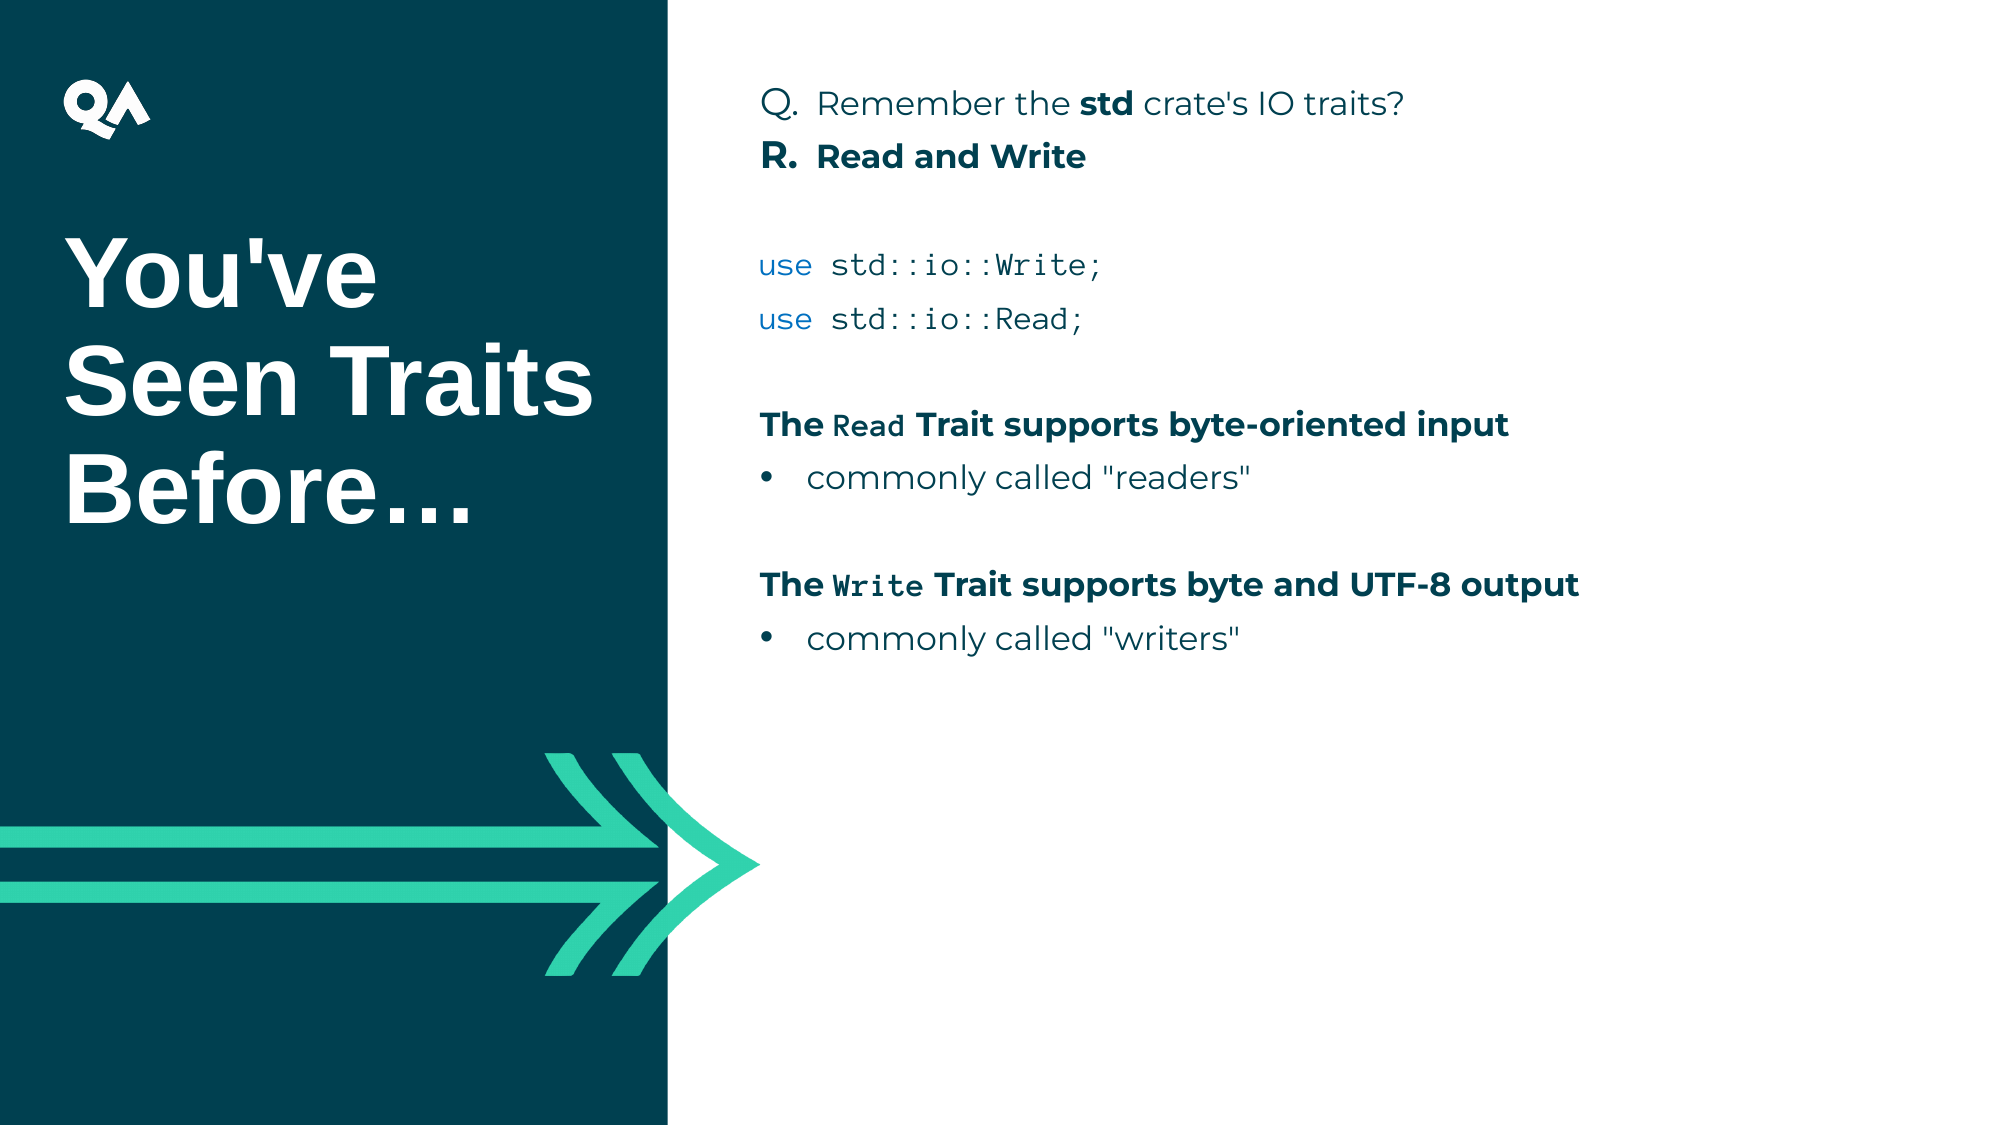

Remember the std crate's IO traits?
Read and Write

use std::io::Write;
use std::io::Read;

The Read Trait supports byte-oriented input
commonly called "readers"

The Write Trait supports byte and UTF-8 output
commonly called "writers"

You've Seen Traits Before…